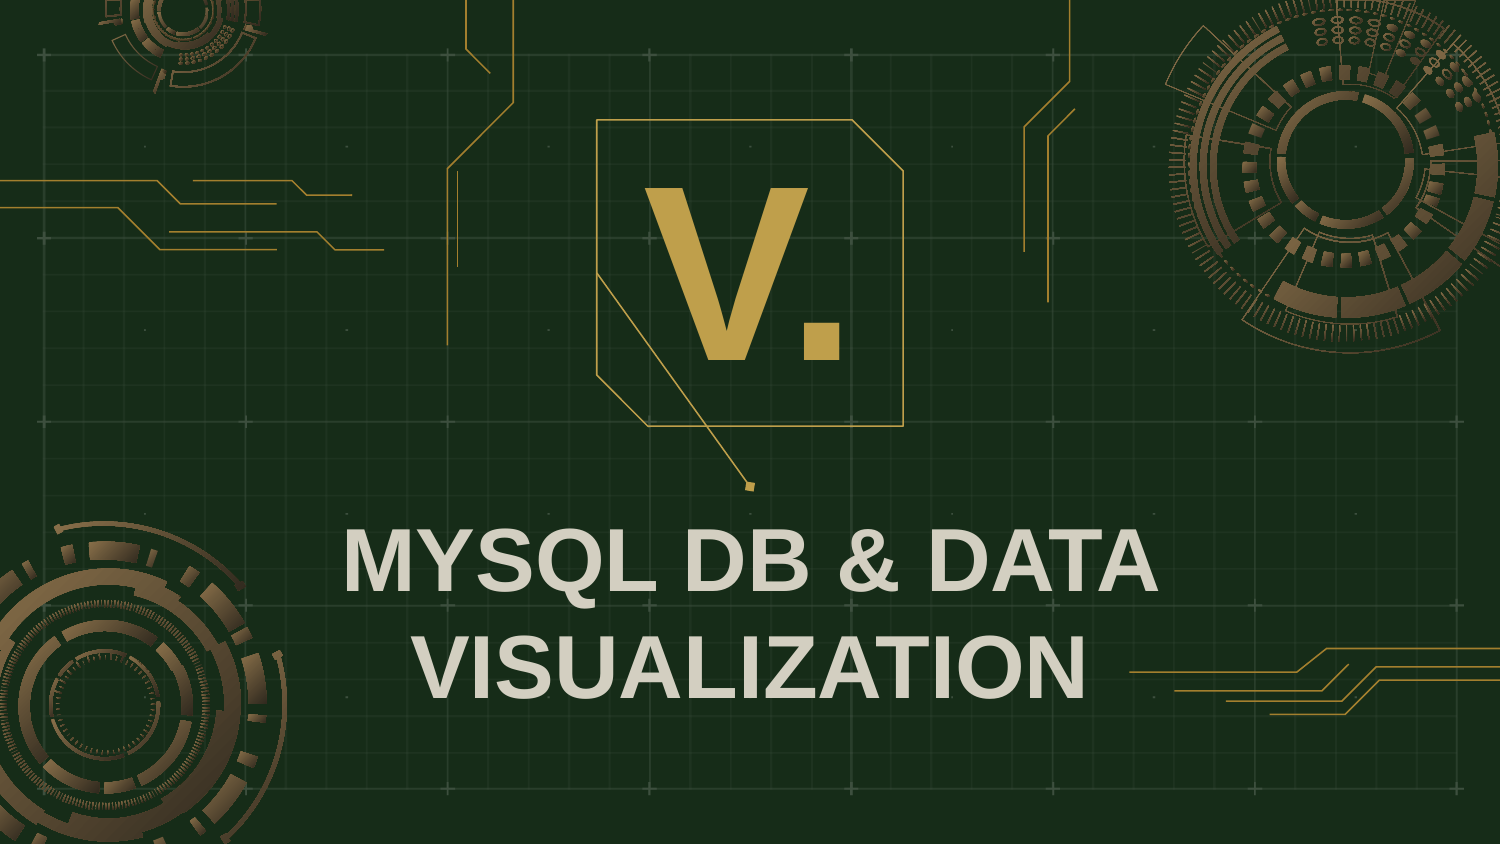

V.

# MYSQL DB & DATA VISUALIZATION